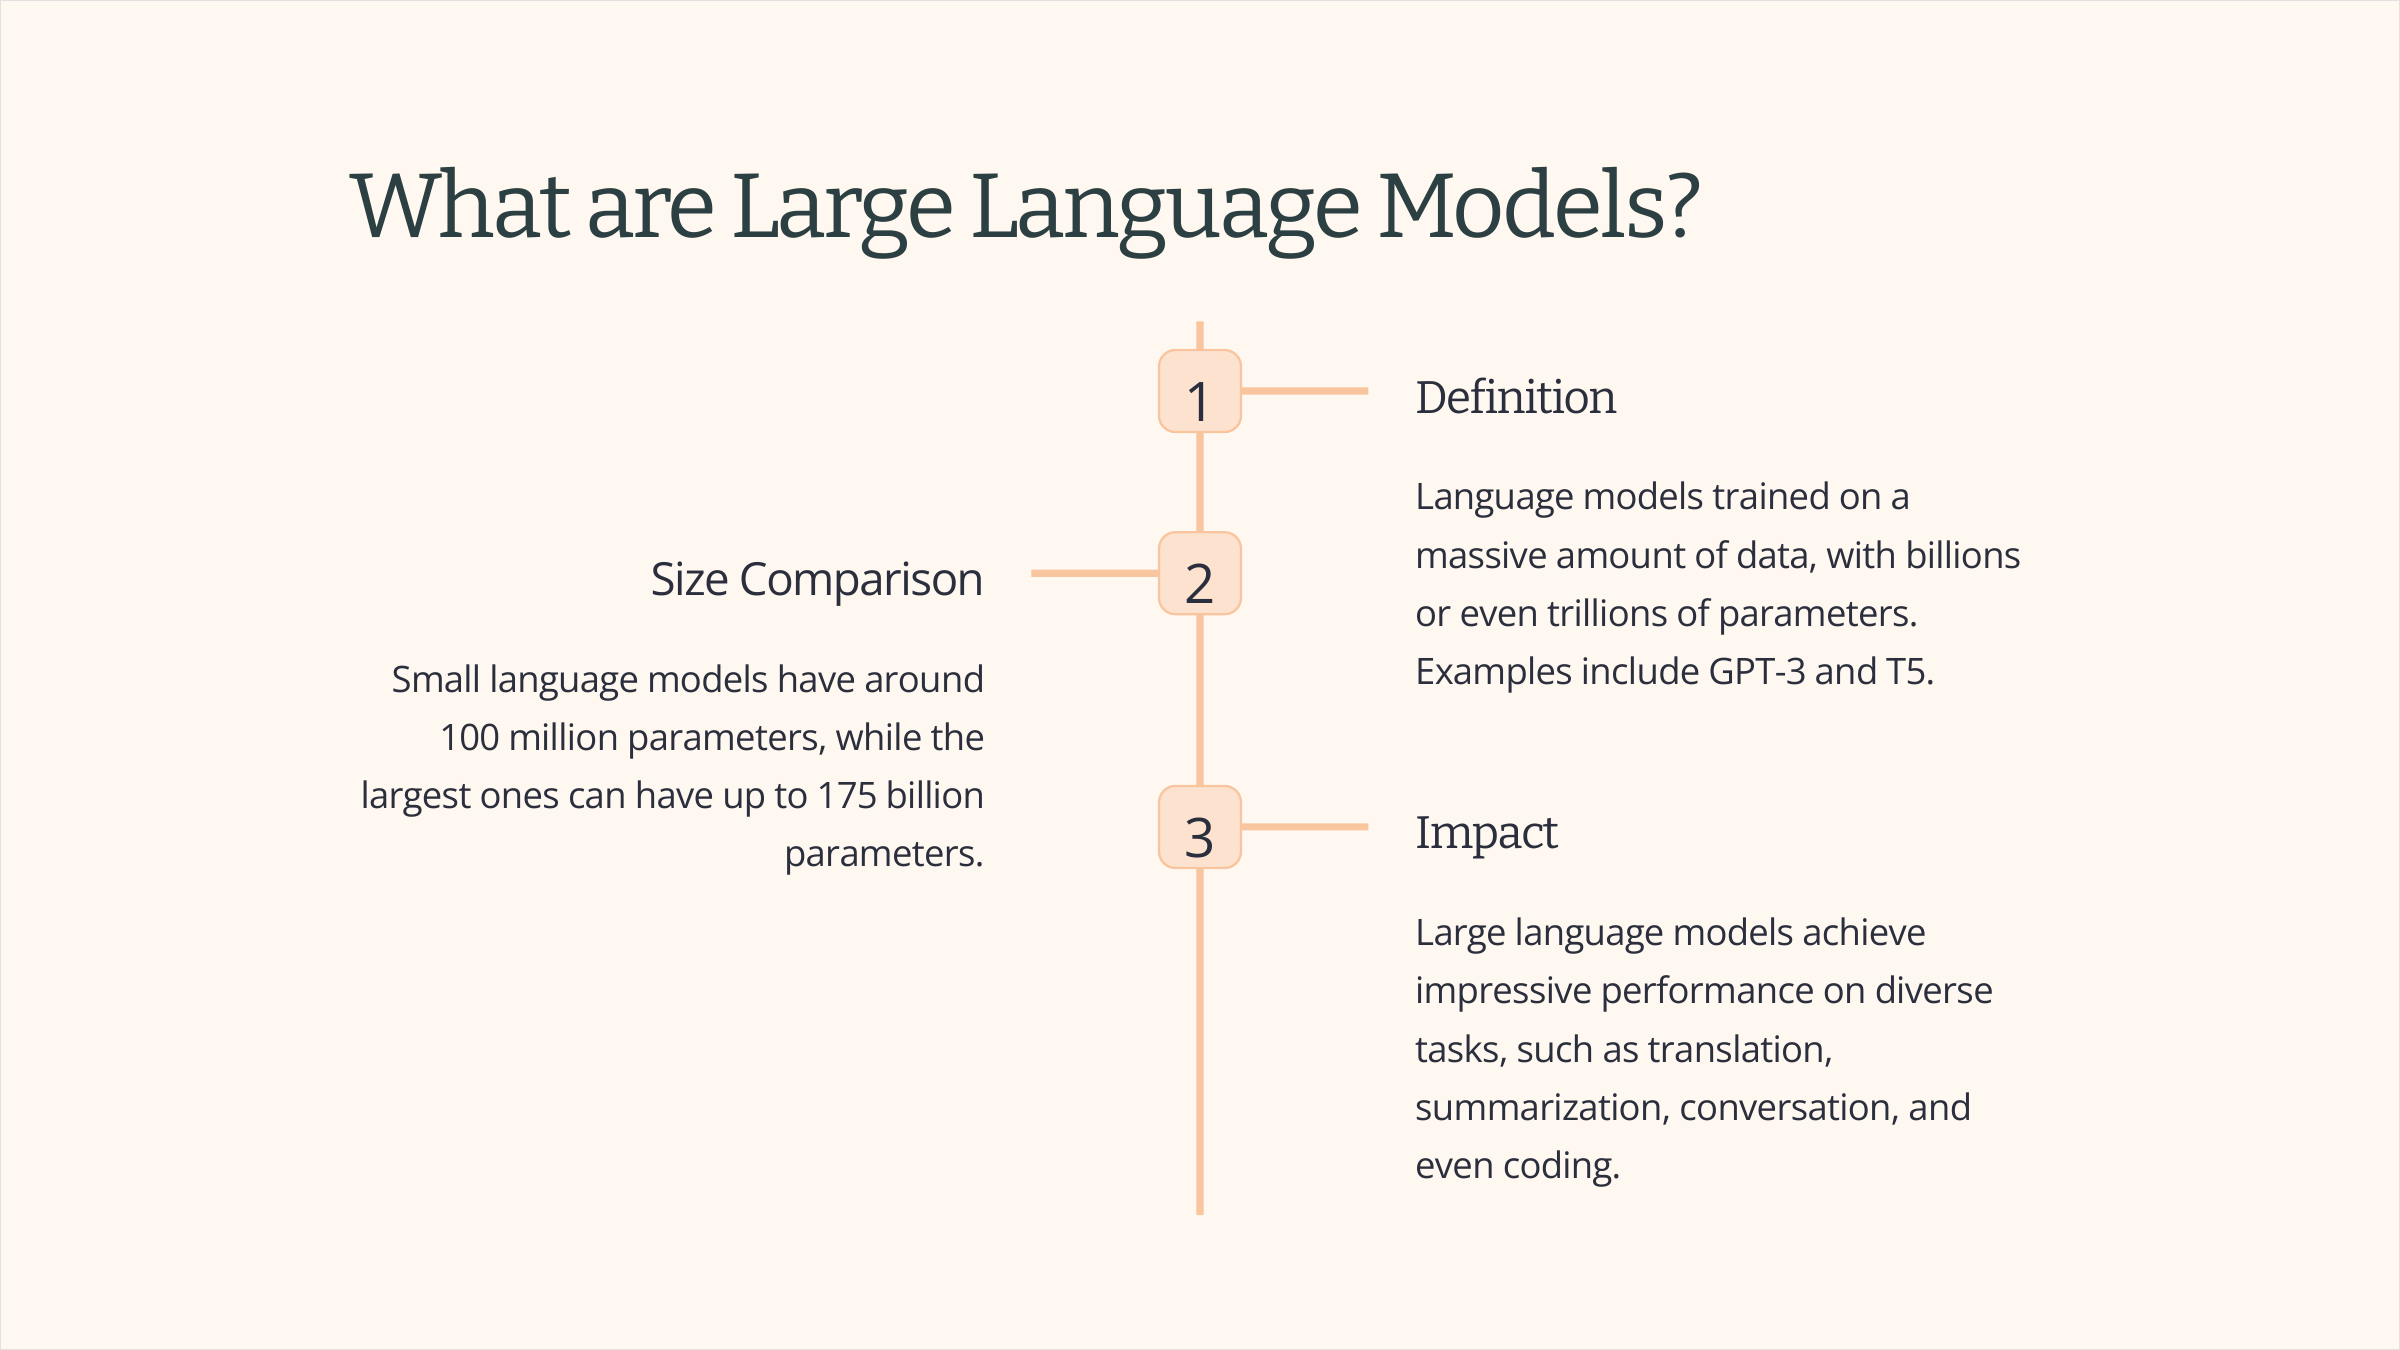

What are Large Language Models?

1
Definition

Language models trained on a massive amount of data, with billions or even trillions of parameters. Examples include GPT-3 and T5.

2
Size Comparison

Small language models have around 100 million parameters, while the largest ones can have up to 175 billion parameters.

3
Impact

Large language models achieve impressive performance on diverse tasks, such as translation, summarization, conversation, and even coding.